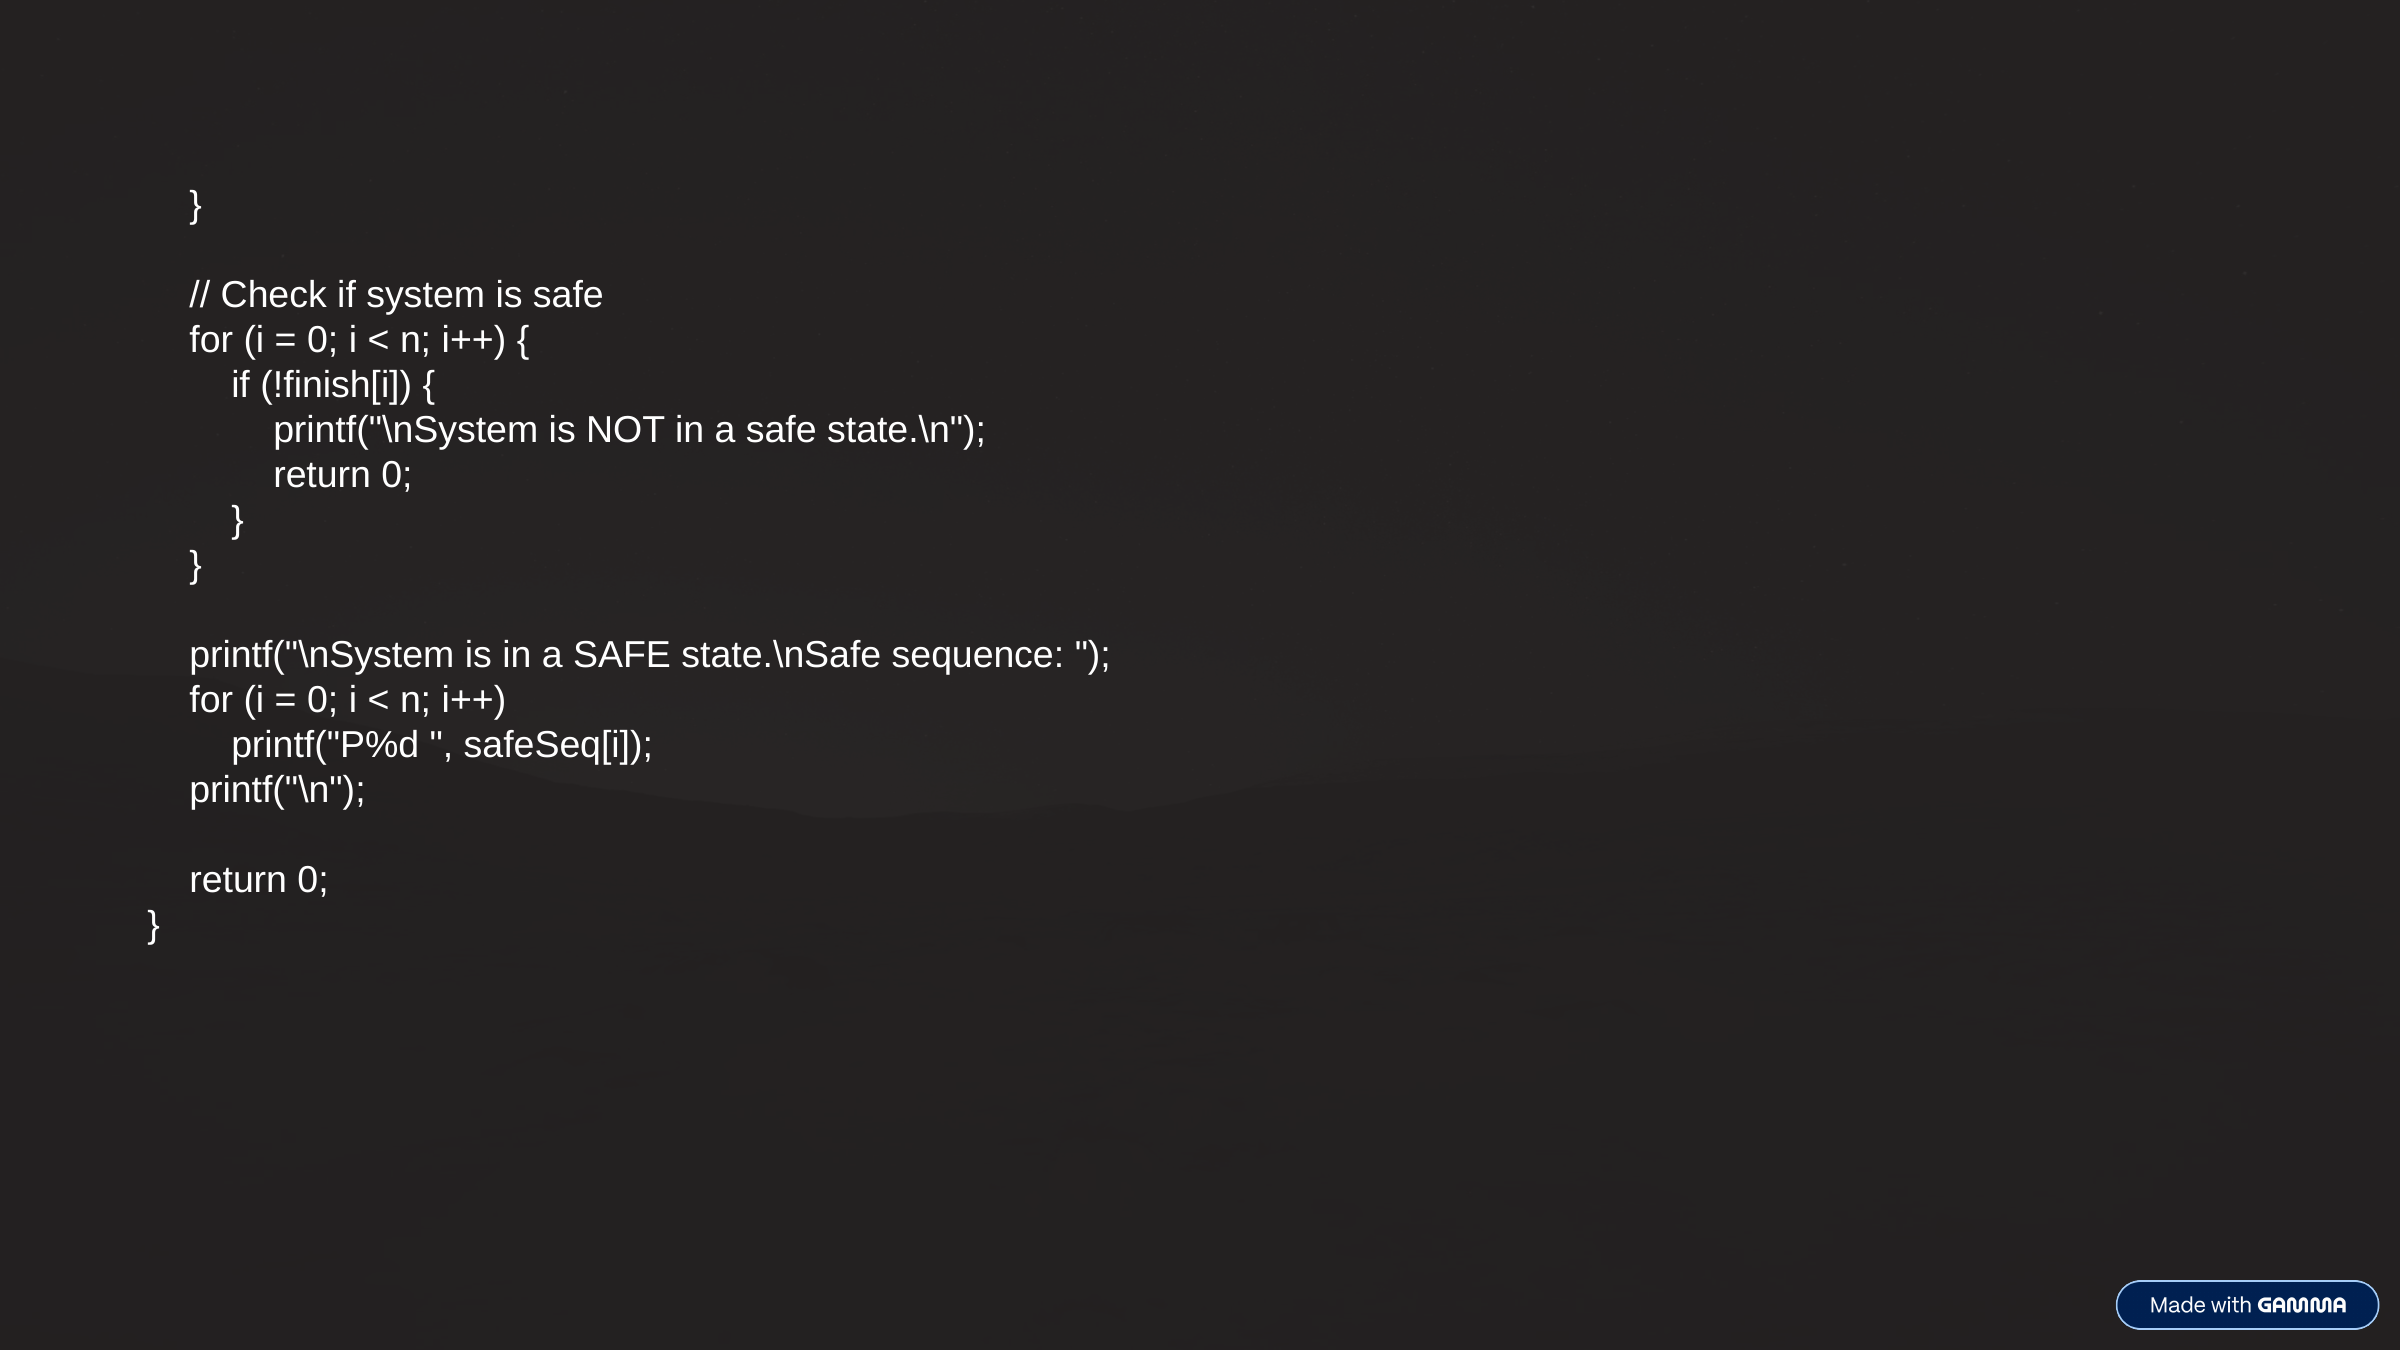

}

    // Check if system is safe
    for (i = 0; i < n; i++) {
        if (!finish[i]) {
            printf("\nSystem is NOT in a safe state.\n");
            return 0;
        }
    }

    printf("\nSystem is in a SAFE state.\nSafe sequence: ");
    for (i = 0; i < n; i++)
        printf("P%d ", safeSeq[i]);
    printf("\n");

    return 0;
}